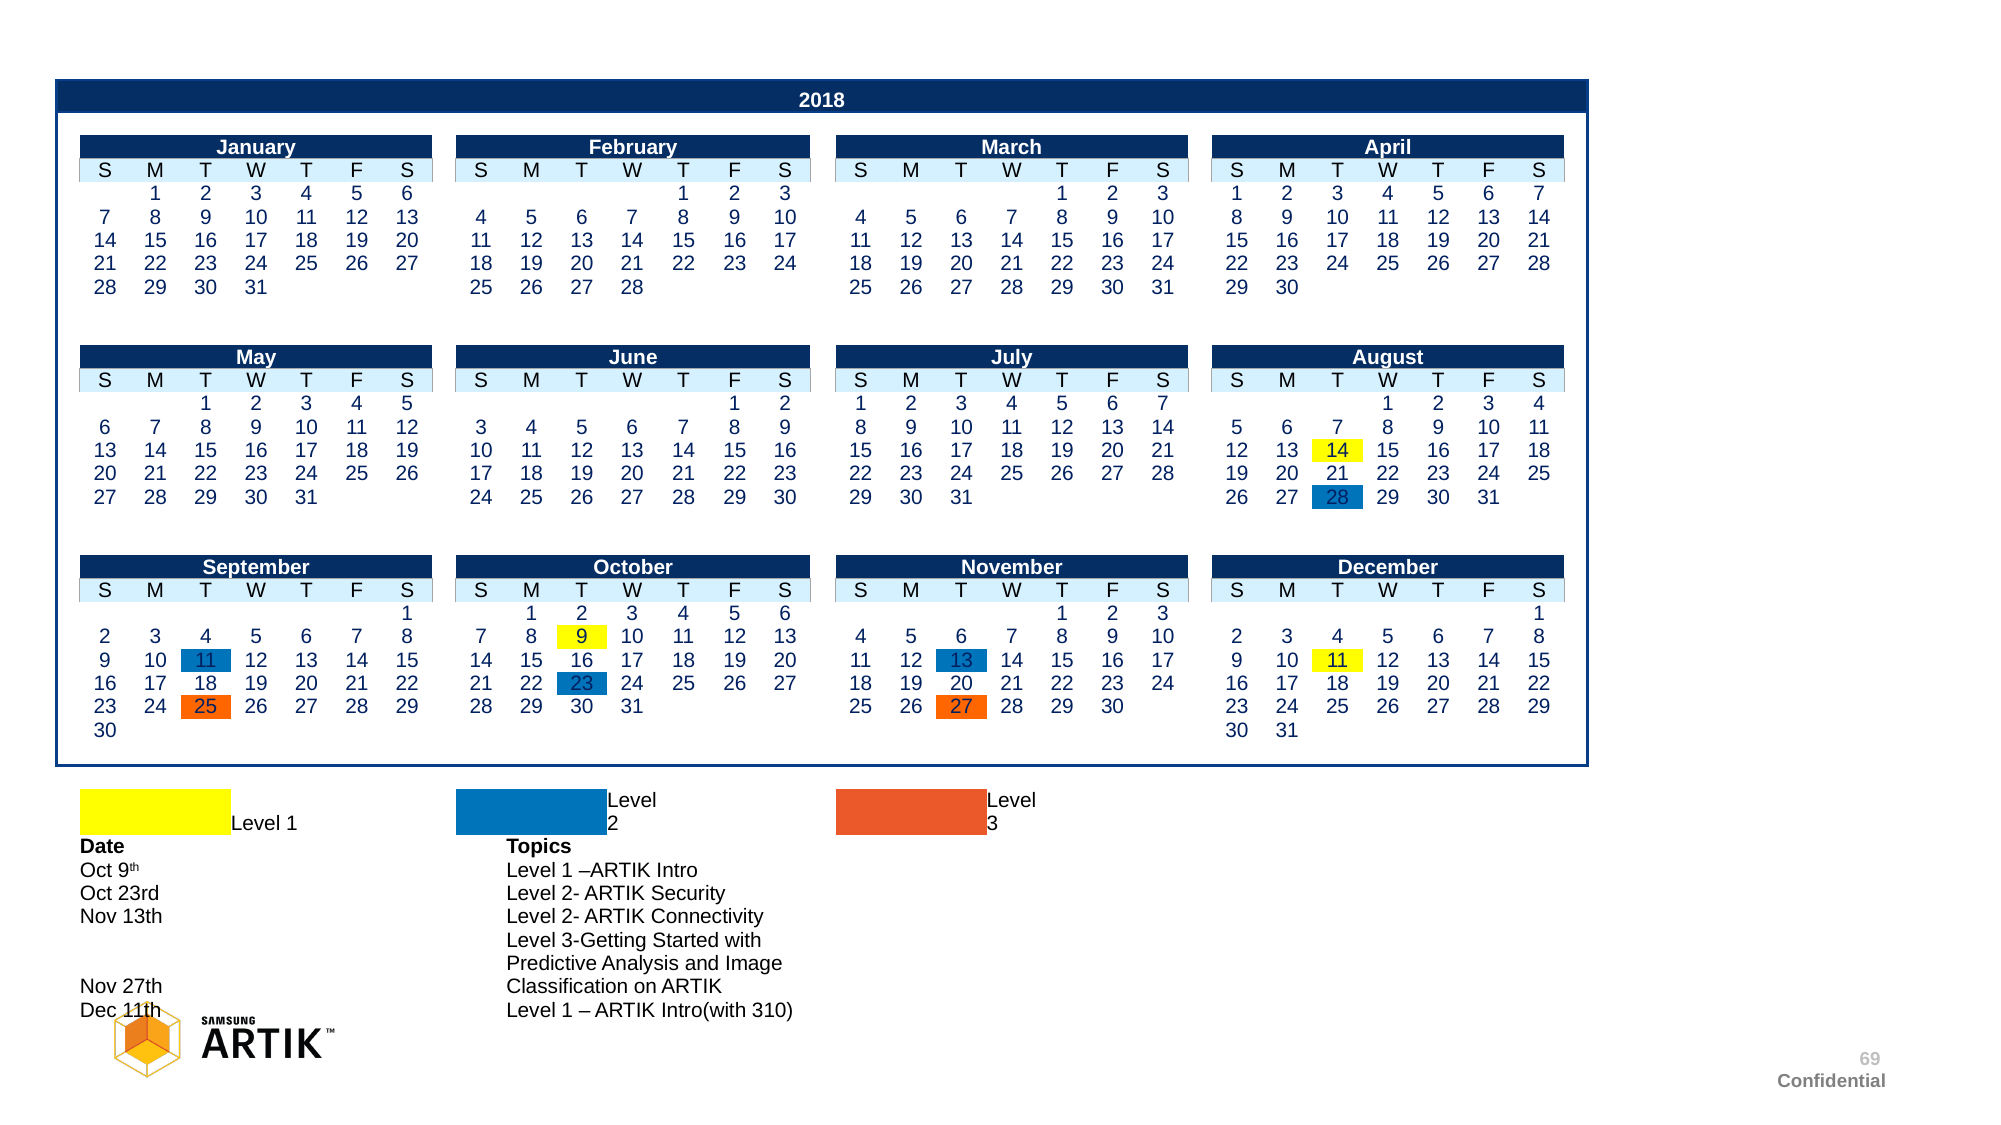

|  |  |  |  |  |  |  |  |  |  |  |  |  |  |  |  |  |  |  |  |  |  |  |  |  |  |  |  |  |  |  |  |  |  |  |
| --- | --- | --- | --- | --- | --- | --- | --- | --- | --- | --- | --- | --- | --- | --- | --- | --- | --- | --- | --- | --- | --- | --- | --- | --- | --- | --- | --- | --- | --- | --- | --- | --- | --- | --- |
| 2018 |  |  |  |  |  |  |  |  |  |  |  |  |  |  |  |  |  |  |  |  |  |  |  |  |  |  |  |  |  |  |  |  |  |  |
|  |  |  |  |  |  |  |  |  |  |  |  |  |  |  |  |  |  |  |  |  |  |  |  |  |  |  |  |  |  |  |  |  |  |  |
|  | January |  |  |  |  |  |  |  | February |  |  |  |  |  |  |  |  |  | March |  |  |  |  |  |  |  | April |  |  |  |  |  |  |  |
|  | S | M | T | W | T | F | S |  | S | M | T | W | T |  | F | S |  |  | S | M | T | W | T | F | S |  | S | M | T | W | T | F | S |  |
|  |  | 1 | 2 | 3 | 4 | 5 | 6 |  |  |  |  |  | 1 |  | 2 | 3 |  |  |  |  |  |  | 1 | 2 | 3 |  | 1 | 2 | 3 | 4 | 5 | 6 | 7 |  |
|  | 7 | 8 | 9 | 10 | 11 | 12 | 13 |  | 4 | 5 | 6 | 7 | 8 |  | 9 | 10 |  |  | 4 | 5 | 6 | 7 | 8 | 9 | 10 |  | 8 | 9 | 10 | 11 | 12 | 13 | 14 |  |
|  | 14 | 15 | 16 | 17 | 18 | 19 | 20 |  | 11 | 12 | 13 | 14 | 15 |  | 16 | 17 |  |  | 11 | 12 | 13 | 14 | 15 | 16 | 17 |  | 15 | 16 | 17 | 18 | 19 | 20 | 21 |  |
|  | 21 | 22 | 23 | 24 | 25 | 26 | 27 |  | 18 | 19 | 20 | 21 | 22 |  | 23 | 24 |  |  | 18 | 19 | 20 | 21 | 22 | 23 | 24 |  | 22 | 23 | 24 | 25 | 26 | 27 | 28 |  |
|  | 28 | 29 | 30 | 31 |  |  |  |  | 25 | 26 | 27 | 28 |  |  |  |  |  |  | 25 | 26 | 27 | 28 | 29 | 30 | 31 |  | 29 | 30 |  |  |  |  |  |  |
|  |  |  |  |  |  |  |  |  |  |  |  |  |  |  |  |  |  |  |  |  |  |  |  |  |  |  |  |  |  |  |  |  |  |  |
|  |  |  |  |  |  |  |  |  |  |  |  |  |  |  |  |  |  |  |  |  |  |  |  |  |  |  |  |  |  |  |  |  |  |  |
|  | May |  |  |  |  |  |  |  | June |  |  |  |  |  |  |  |  |  | July |  |  |  |  |  |  |  | August |  |  |  |  |  |  |  |
|  | S | M | T | W | T | F | S |  | S | M | T | W | T |  | F | S |  |  | S | M | T | W | T | F | S |  | S | M | T | W | T | F | S |  |
|  |  |  | 1 | 2 | 3 | 4 | 5 |  |  |  |  |  |  |  | 1 | 2 |  |  | 1 | 2 | 3 | 4 | 5 | 6 | 7 |  |  |  |  | 1 | 2 | 3 | 4 |  |
|  | 6 | 7 | 8 | 9 | 10 | 11 | 12 |  | 3 | 4 | 5 | 6 | 7 |  | 8 | 9 |  |  | 8 | 9 | 10 | 11 | 12 | 13 | 14 |  | 5 | 6 | 7 | 8 | 9 | 10 | 11 |  |
|  | 13 | 14 | 15 | 16 | 17 | 18 | 19 |  | 10 | 11 | 12 | 13 | 14 |  | 15 | 16 |  |  | 15 | 16 | 17 | 18 | 19 | 20 | 21 |  | 12 | 13 | 14 | 15 | 16 | 17 | 18 |  |
|  | 20 | 21 | 22 | 23 | 24 | 25 | 26 |  | 17 | 18 | 19 | 20 | 21 |  | 22 | 23 |  |  | 22 | 23 | 24 | 25 | 26 | 27 | 28 |  | 19 | 20 | 21 | 22 | 23 | 24 | 25 |  |
|  | 27 | 28 | 29 | 30 | 31 |  |  |  | 24 | 25 | 26 | 27 | 28 |  | 29 | 30 |  |  | 29 | 30 | 31 |  |  |  |  |  | 26 | 27 | 28 | 29 | 30 | 31 |  |  |
|  |  |  |  |  |  |  |  |  |  |  |  |  |  |  |  |  |  |  |  |  |  |  |  |  |  |  |  |  |  |  |  |  |  |  |
|  |  |  |  |  |  |  |  |  |  |  |  |  |  |  |  |  |  |  |  |  |  |  |  |  |  |  |  |  |  |  |  |  |  |  |
|  | September |  |  |  |  |  |  |  | October |  |  |  |  |  |  |  |  |  | November |  |  |  |  |  |  |  | December |  |  |  |  |  |  |  |
|  | S | M | T | W | T | F | S |  | S | M | T | W | T |  | F | S |  |  | S | M | T | W | T | F | S |  | S | M | T | W | T | F | S |  |
|  |  |  |  |  |  |  | 1 |  |  | 1 | 2 | 3 | 4 |  | 5 | 6 |  |  |  |  |  |  | 1 | 2 | 3 |  |  |  |  |  |  |  | 1 |  |
|  | 2 | 3 | 4 | 5 | 6 | 7 | 8 |  | 7 | 8 | 9 | 10 | 11 |  | 12 | 13 |  |  | 4 | 5 | 6 | 7 | 8 | 9 | 10 |  | 2 | 3 | 4 | 5 | 6 | 7 | 8 |  |
|  | 9 | 10 | 11 | 12 | 13 | 14 | 15 |  | 14 | 15 | 16 | 17 | 18 |  | 19 | 20 |  |  | 11 | 12 | 13 | 14 | 15 | 16 | 17 |  | 9 | 10 | 11 | 12 | 13 | 14 | 15 |  |
|  | 16 | 17 | 18 | 19 | 20 | 21 | 22 |  | 21 | 22 | 23 | 24 | 25 |  | 26 | 27 |  |  | 18 | 19 | 20 | 21 | 22 | 23 | 24 |  | 16 | 17 | 18 | 19 | 20 | 21 | 22 |  |
|  | 23 | 24 | 25 | 26 | 27 | 28 | 29 |  | 28 | 29 | 30 | 31 |  |  |  |  |  |  | 25 | 26 | 27 | 28 | 29 | 30 |  |  | 23 | 24 | 25 | 26 | 27 | 28 | 29 |  |
|  | 30 |  |  |  |  |  |  |  |  |  |  |  |  |  |  |  |  |  |  |  |  |  |  |  |  |  | 30 | 31 |  |  |  |  |  |  |
|  |  |  |  |  |  |  |  |  |  |  |  |  |  |  |  |  |  |  |  |  |  |  |  |  |  |  |  |  |  |  |  |  |  |  |
|  |  |  |  |  |  |  |  |  |  |  |  |  |  |  |  |  |  |  |  |  |  |  |  |  |  |  |  |  |  |  |  |  |  |  |
|  |  |  |  | Level 1 |  |  |  |  |  |  |  | Level 2 |  |  |  |  |  |  |  |  |  | Level 3 |  |  |  |  |  |  |  |  |  |  |  |  |
|  | Date |  |  |  |  |  |  |  |  | Topics |  |  |  |  |  |  |  |  |  |  |  |  |  |  |  |  |  |  |  |  |  |  |  |  |
|  | Oct 9th |  |  |  |  |  |  |  |  | Level 1 –ARTIK Intro |  |  |  |  |  |  |  |  |  |  |  |  |  |  |  |  |  |  |  |  |  |  |  |  |
|  | Oct 23rd |  |  |  |  |  |  |  |  | Level 2- ARTIK Security |  |  |  |  |  |  |  |  |  |  |  |  |  |  |  |  |  |  |  |  |  |  |  |  |
|  | Nov 13th |  |  |  |  |  |  |  |  | Level 2- ARTIK Connectivity |  |  |  |  |  |  |  |  |  |  |  |  |  |  |  |  |  |  |  |  |  |  |  |  |
|  | Nov 27th |  |  |  |  |  |  |  |  | Level 3-Getting Started with Predictive Analysis and Image Classification on ARTIK |  |  |  |  |  |  |  |  |  |  |  |  |  |  |  |  |  |  |  |  |  |  |  |  |
|  | Dec 11th |  |  |  |  |  |  |  |  | Level 1 – ARTIK Intro(with 310) |  |  |  |  |  |  |  |  |  |  |  |  |  |  |  |  |  |  |  |  |  |  |  |  |
|  |  |  |  |  |  |  |  |  |  |  |  |  |  |  |  |  |  |  |  |  |  |  |  |  |  |  |  |  |  |  |  |  |  |  |
|  |  |  |  |  |  |  |  |  |  |  |  |  |  |  |  |  |  |  |  |  |  |  |  |  |  |  |  |  |  |  |  |  |  |  |
|  |  |  |  |  |  |  |  |  |  |  |  |  |  |  |  |  |  |  |  |  |  |  |  |  |  |  |  |  |  |  |  |  |  |  |
|  |  |  |  |  |  |  |  |  |  |  |  |  |  |  |  |  |  |  |  |  |  |  |  |  |  |  |  |  |  |  |  |  |  |  |
|  |  |  |  |  |  |  |  |  |  |  |  |  |  |  |  |  |  |  |  |  |  |  |  |  |  |  |  |  |  |  |  |  |  |  |
|  |  |  |  |  |  |  |  |  |  |  |  |  |  |  |  |  |  |  |  |  |  |  |  |  |  |  |  |  |  |  |  |  |  |  |
|  |  |  |  |  |  |  |  |  |  |  |  |  |  |  |  |  |  |  |  |  |  |  |  |  |  |  |  |  |  |  |  |  |  |  |
|  |  |  |  |  |  |  |  |  |  |  |  |  |  |  |  |  |  |  |  |  |  |  |  |  |  |  |  |  |  |  |  |  |  |  |